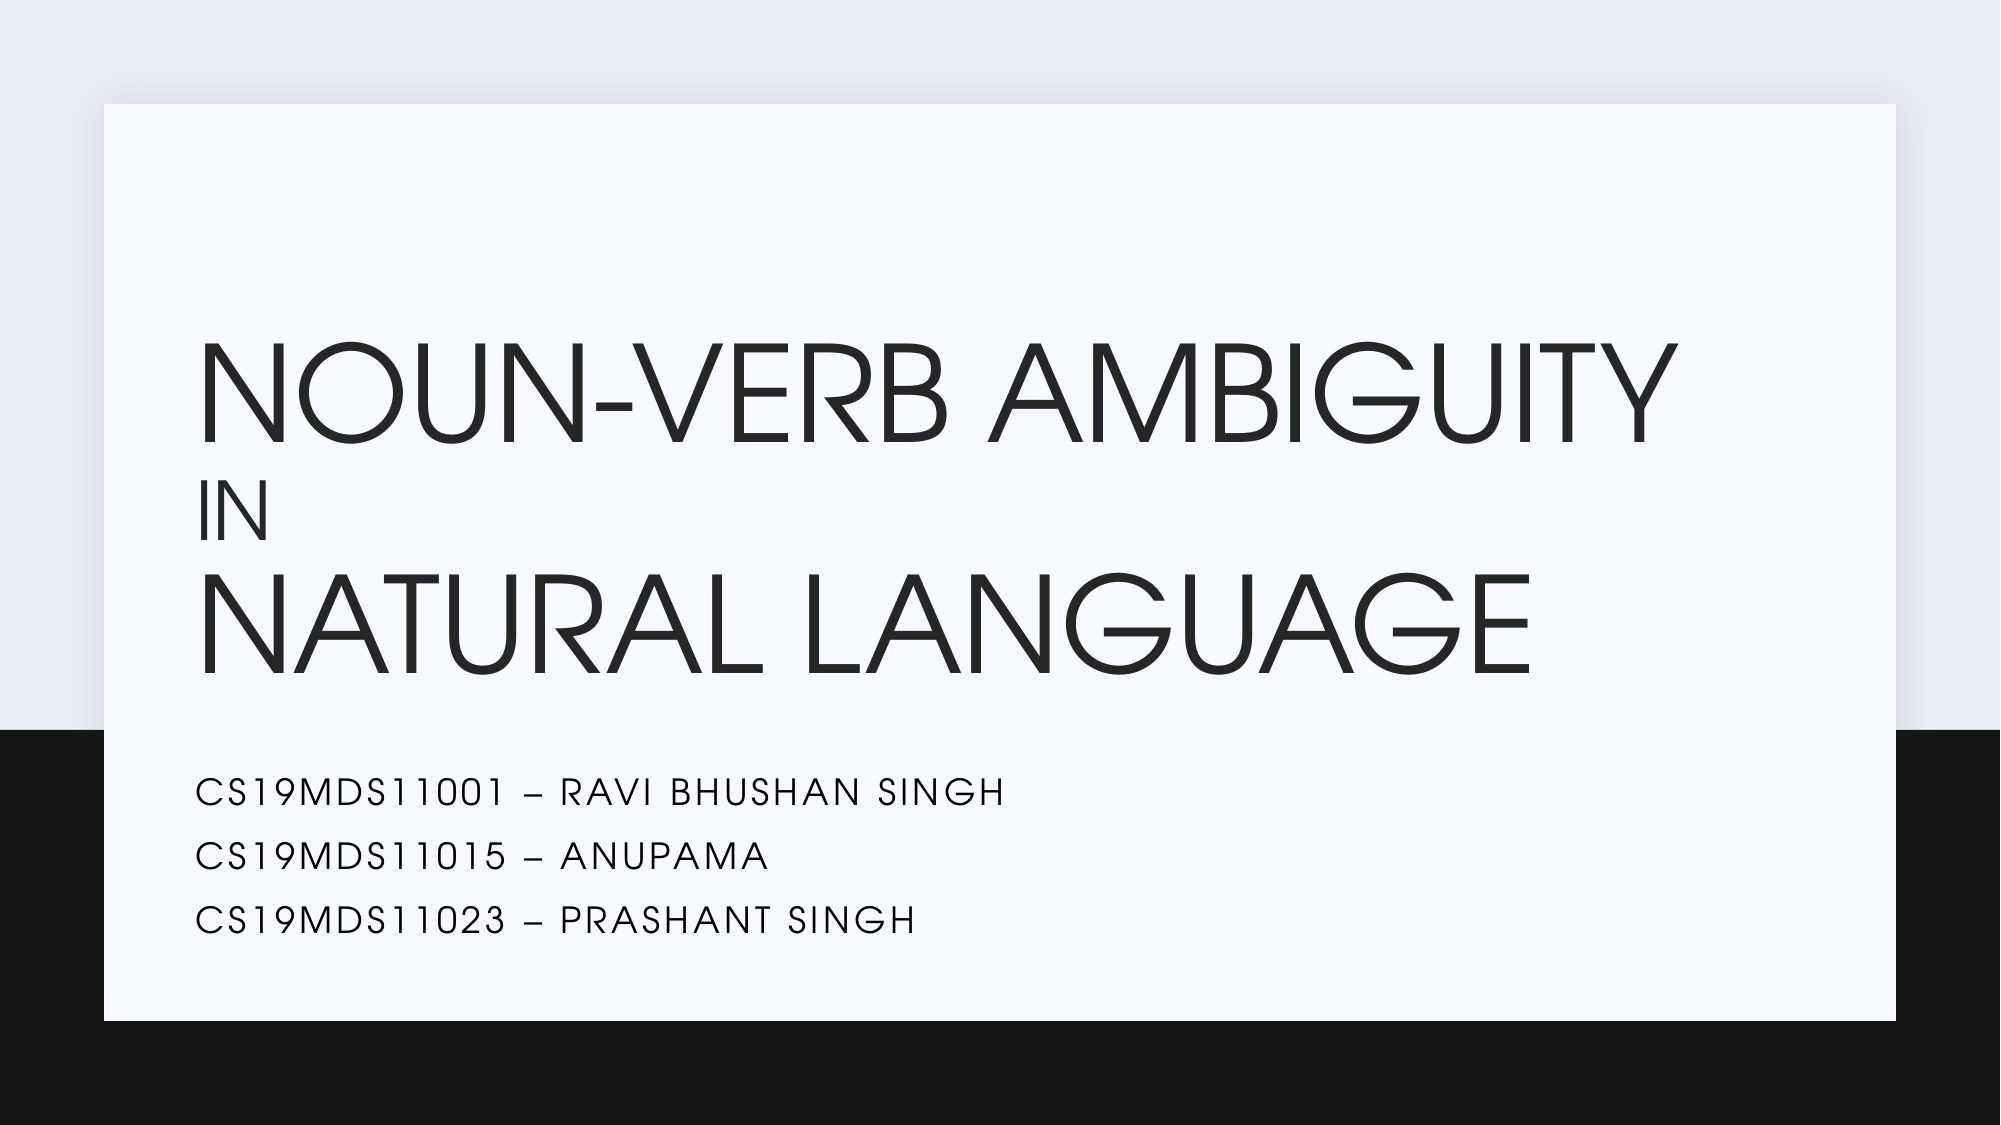

# Noun-Verb Ambiguity In Natural Language
Cs19mds11001 – Ravi Bhushan Singh
Cs19mds11015 – Anupama
Cs19mds11023 – Prashant Singh